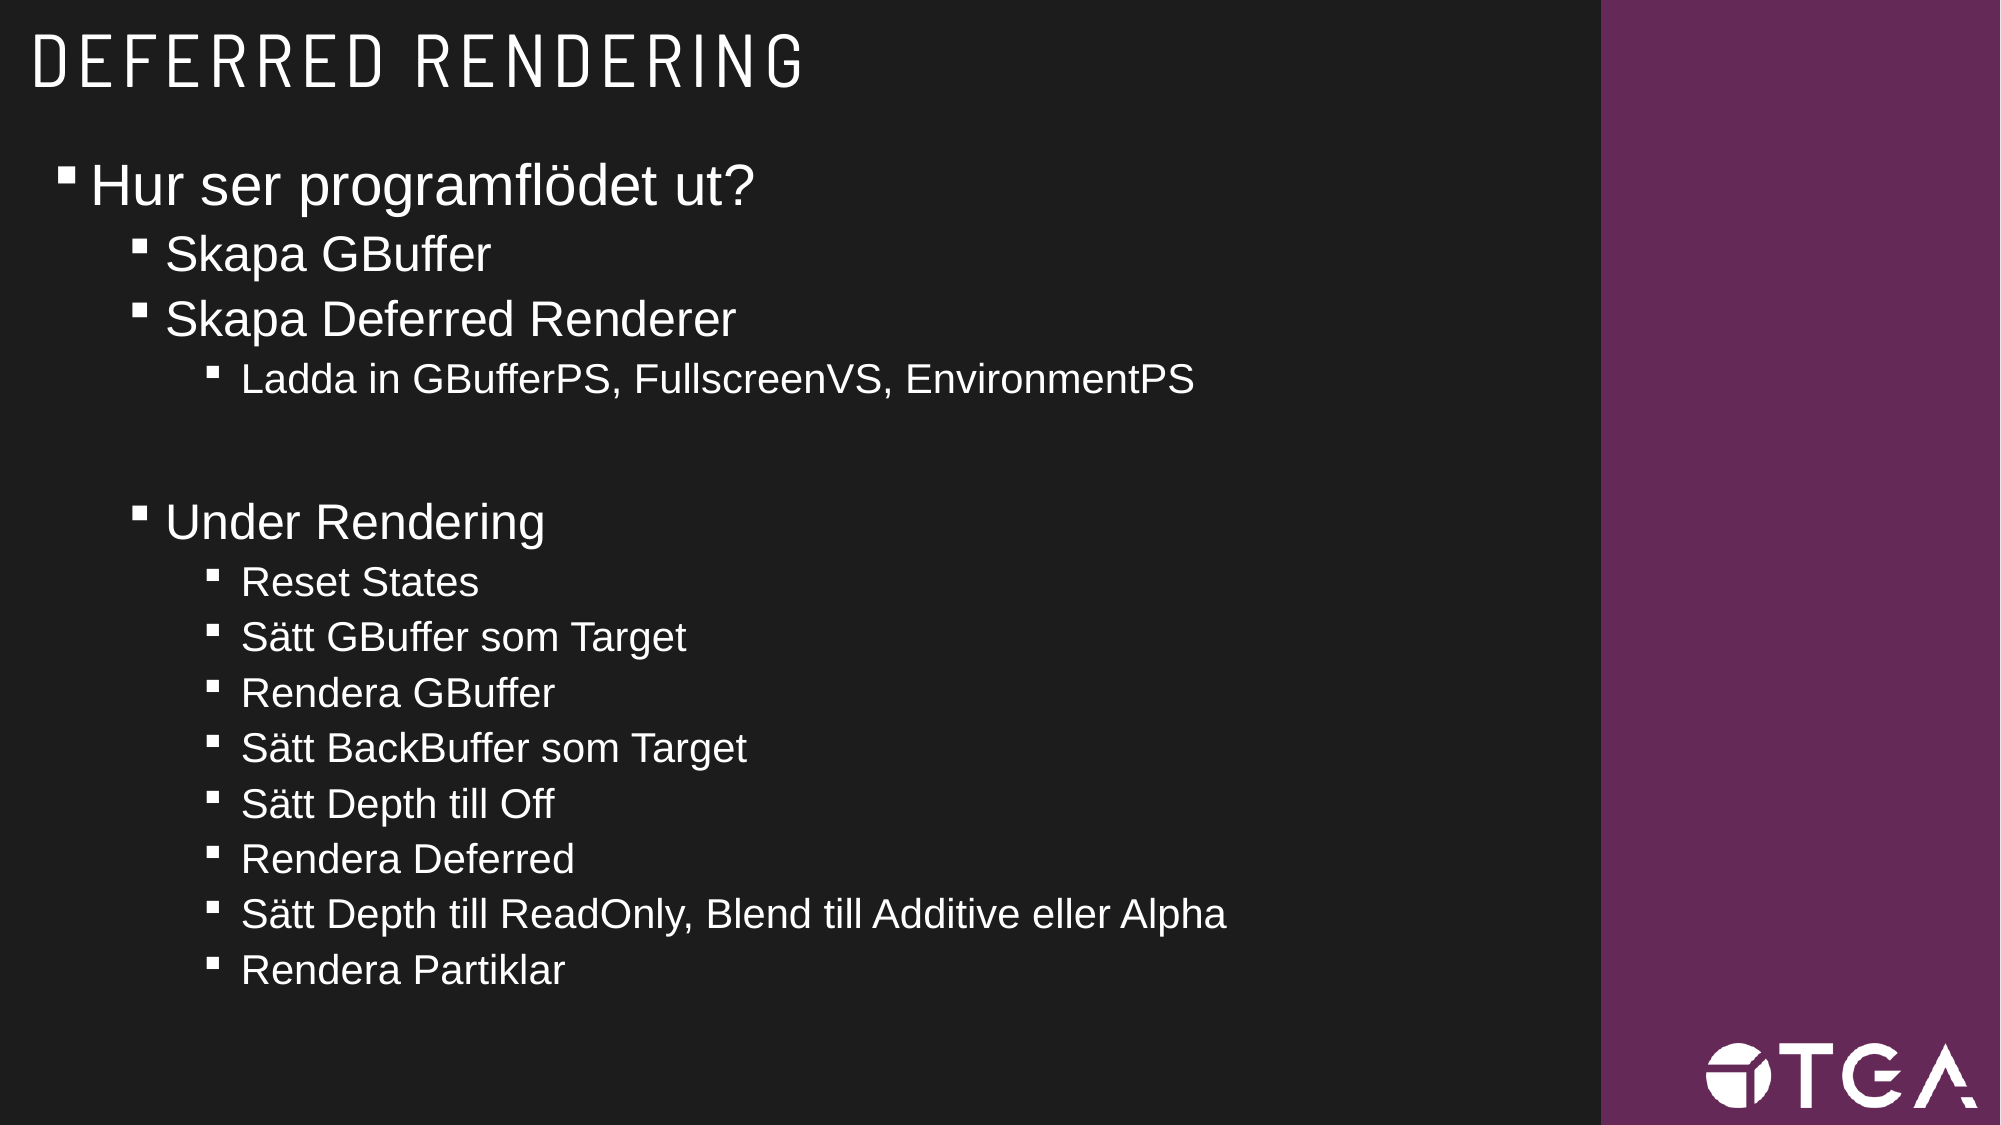

# DEFERRED RENDERING
Hur ser programflödet ut?
Skapa GBuffer
Skapa Deferred Renderer
Ladda in GBufferPS, FullscreenVS, EnvironmentPS

Under Rendering
Reset States
Sätt GBuffer som Target
Rendera GBuffer
Sätt BackBuffer som Target
Sätt Depth till Off
Rendera Deferred
Sätt Depth till ReadOnly, Blend till Additive eller Alpha
Rendera Partiklar